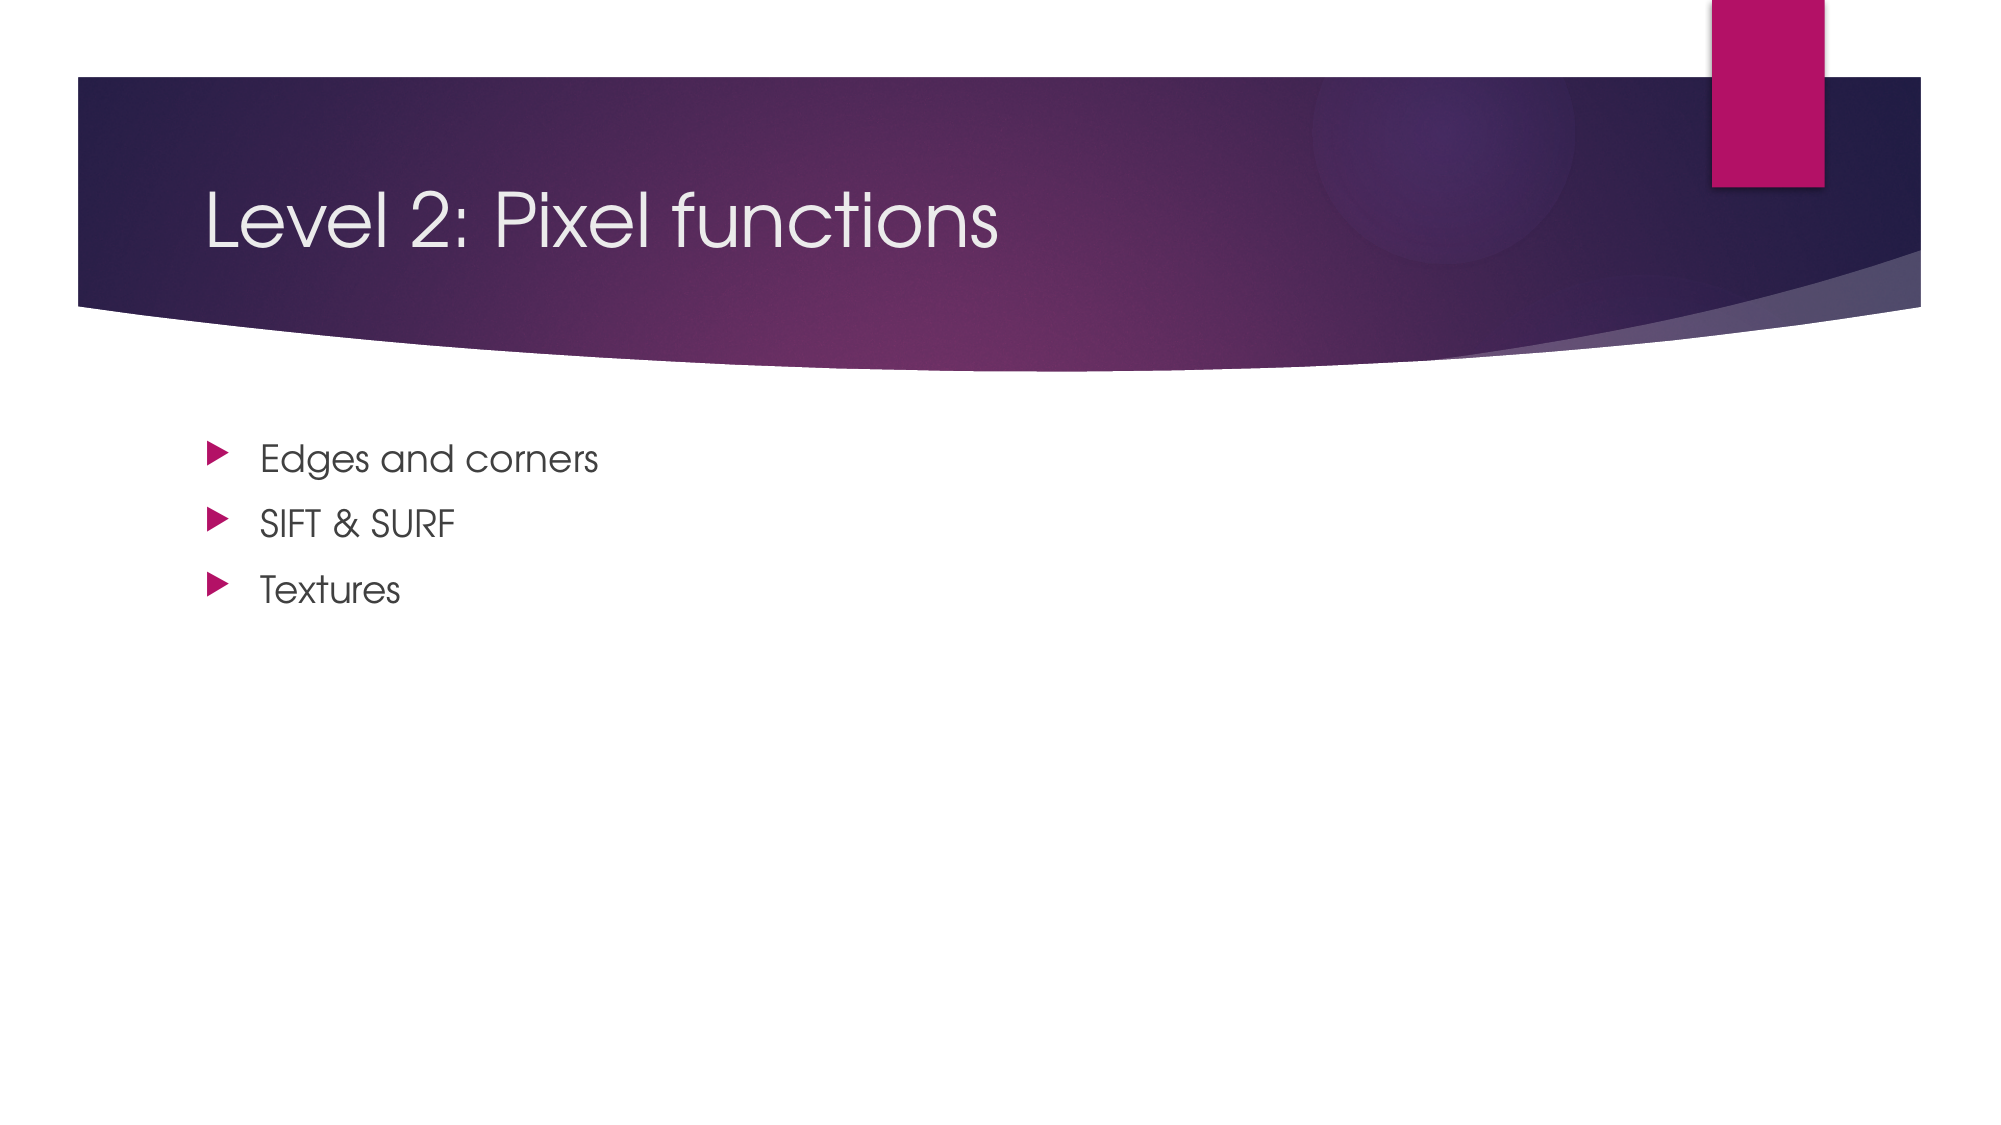

# Level 2: Pixel functions
Edges and corners
SIFT & SURF
Textures